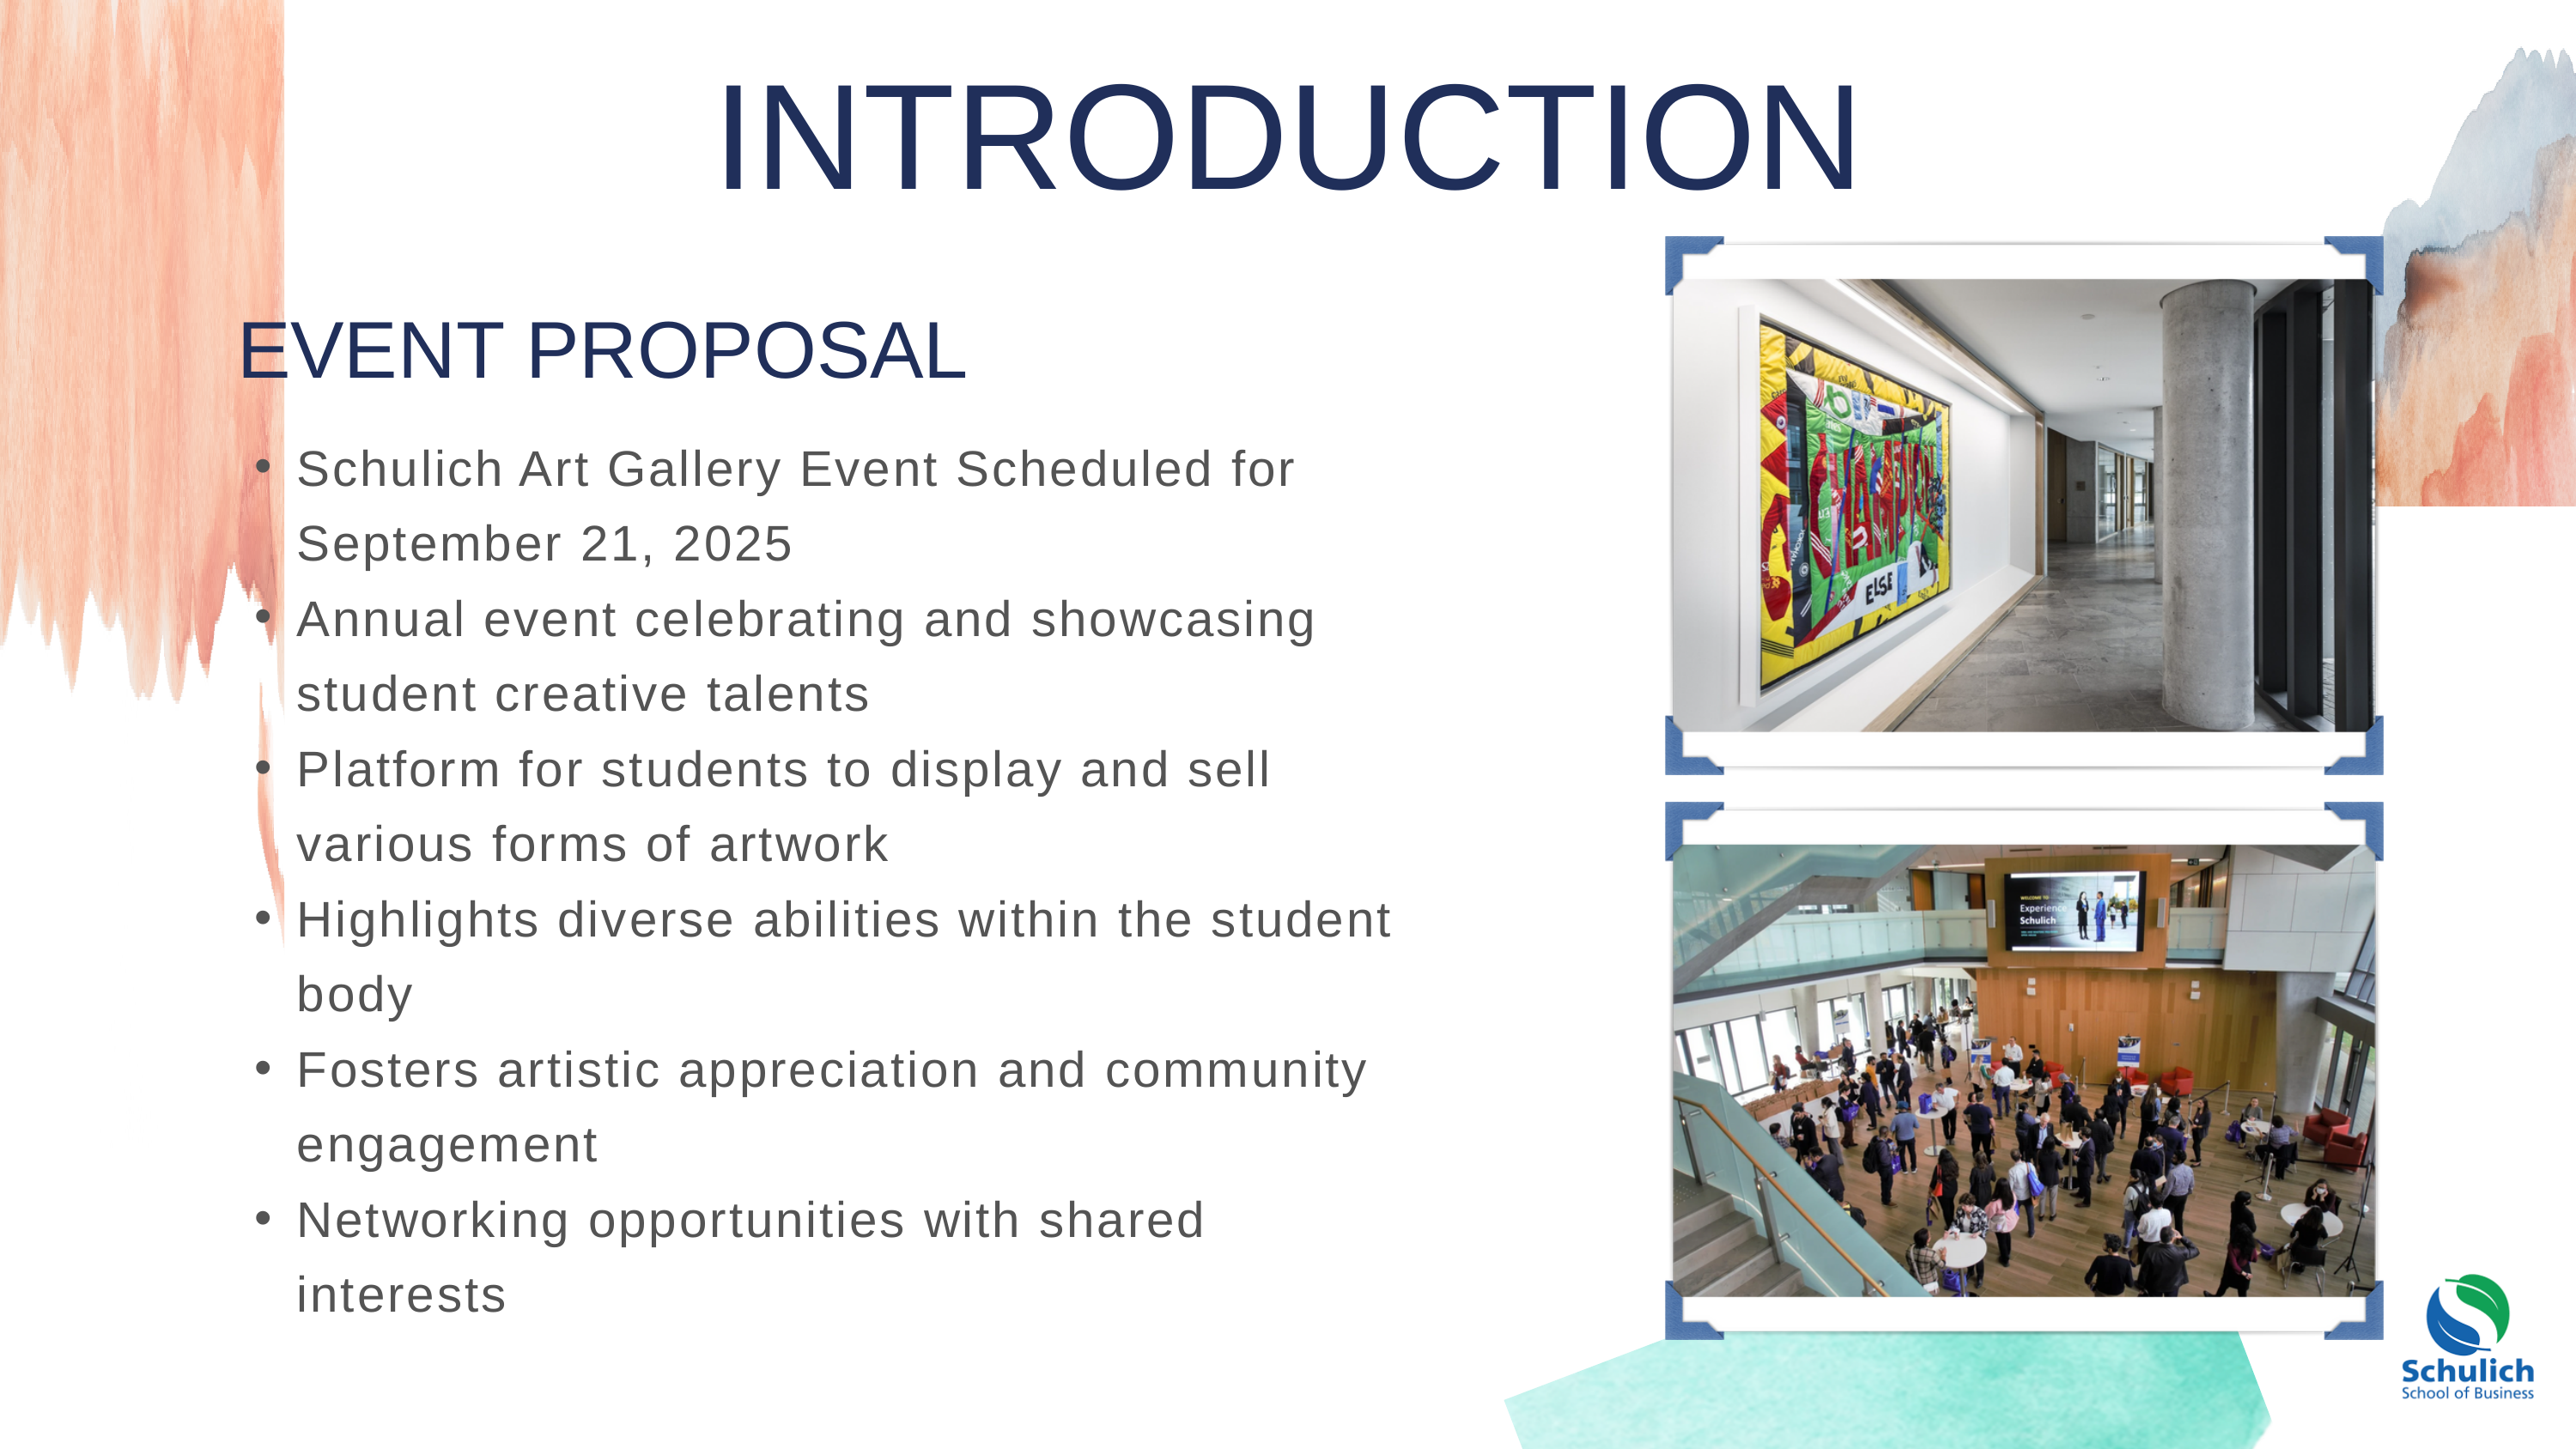

INTRODUCTION

EVENT PROPOSAL

Schulich Art Gallery Event Scheduled for September 21, 2025
Annual event celebrating and showcasing student creative talents
Platform for students to display and sell various forms of artwork
Highlights diverse abilities within the student body
Fosters artistic appreciation and community engagement
Networking opportunities with shared interests